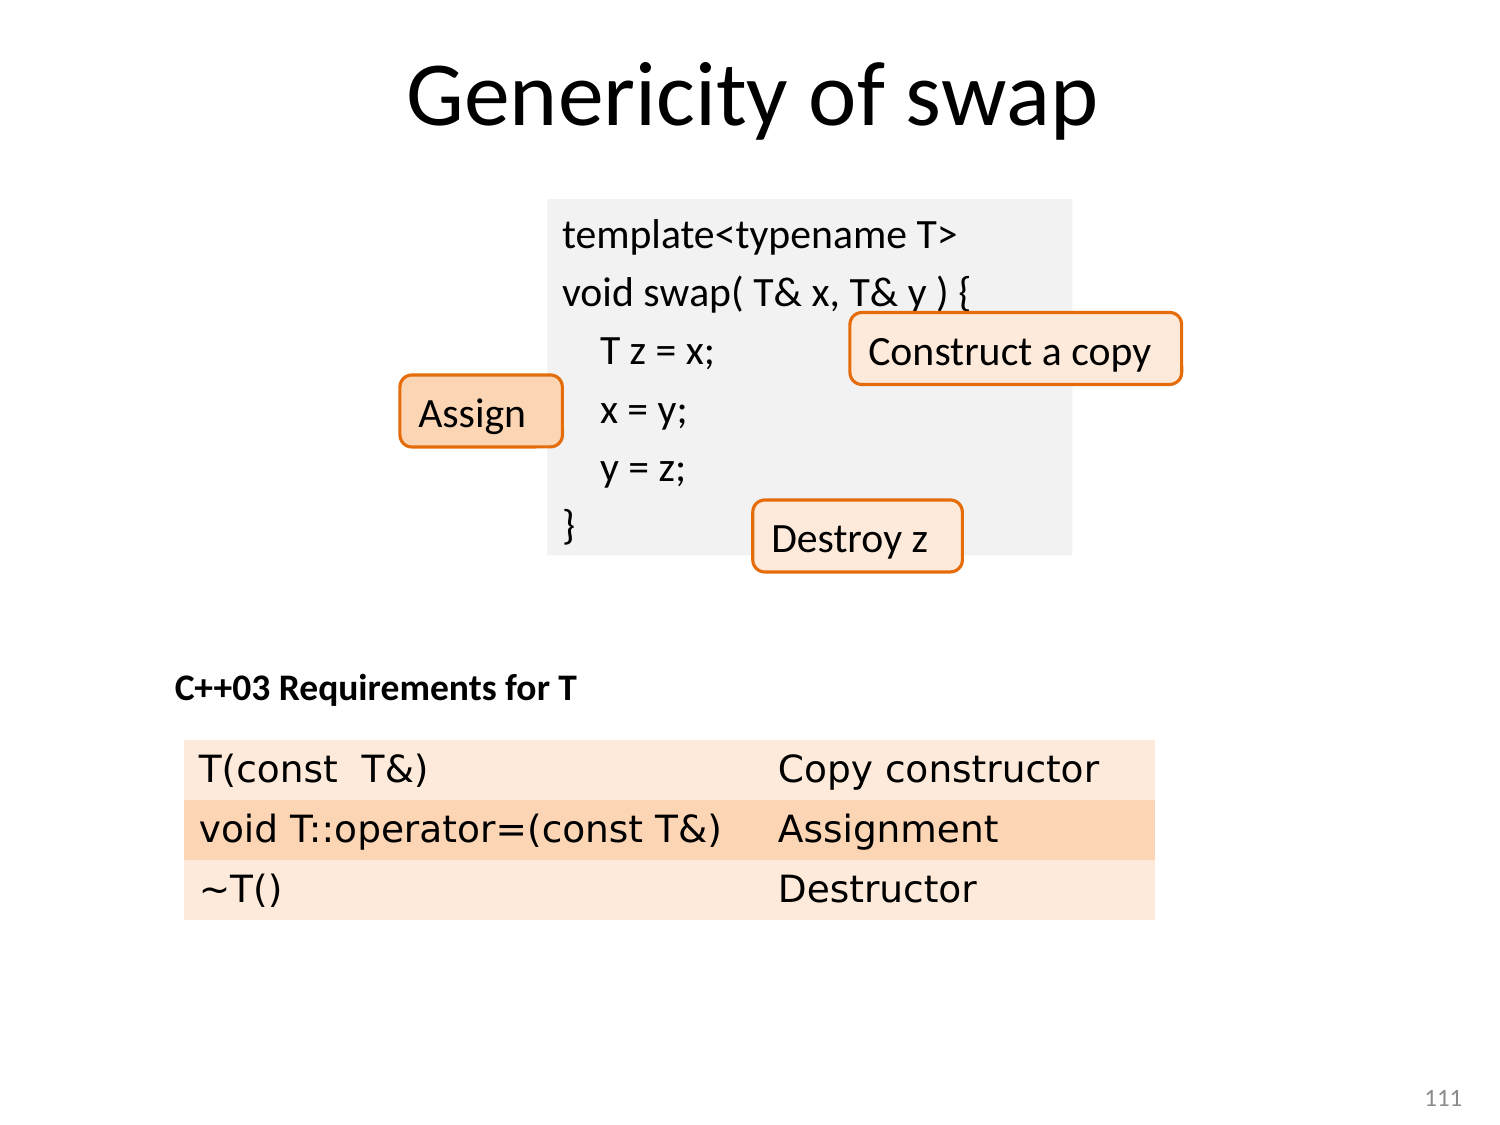

# Genericity of swap
template<typename T>
void swap( T& x, T& y ) {
    T z = x;
    x = y;
    y = z;
}
Construct a copy
Assign
Destroy z
C++03 Requirements for T
| T(const T&) | Copy constructor |
| --- | --- |
| void T::operator=(const T&) | Assignment |
| ~T() | Destructor |
111